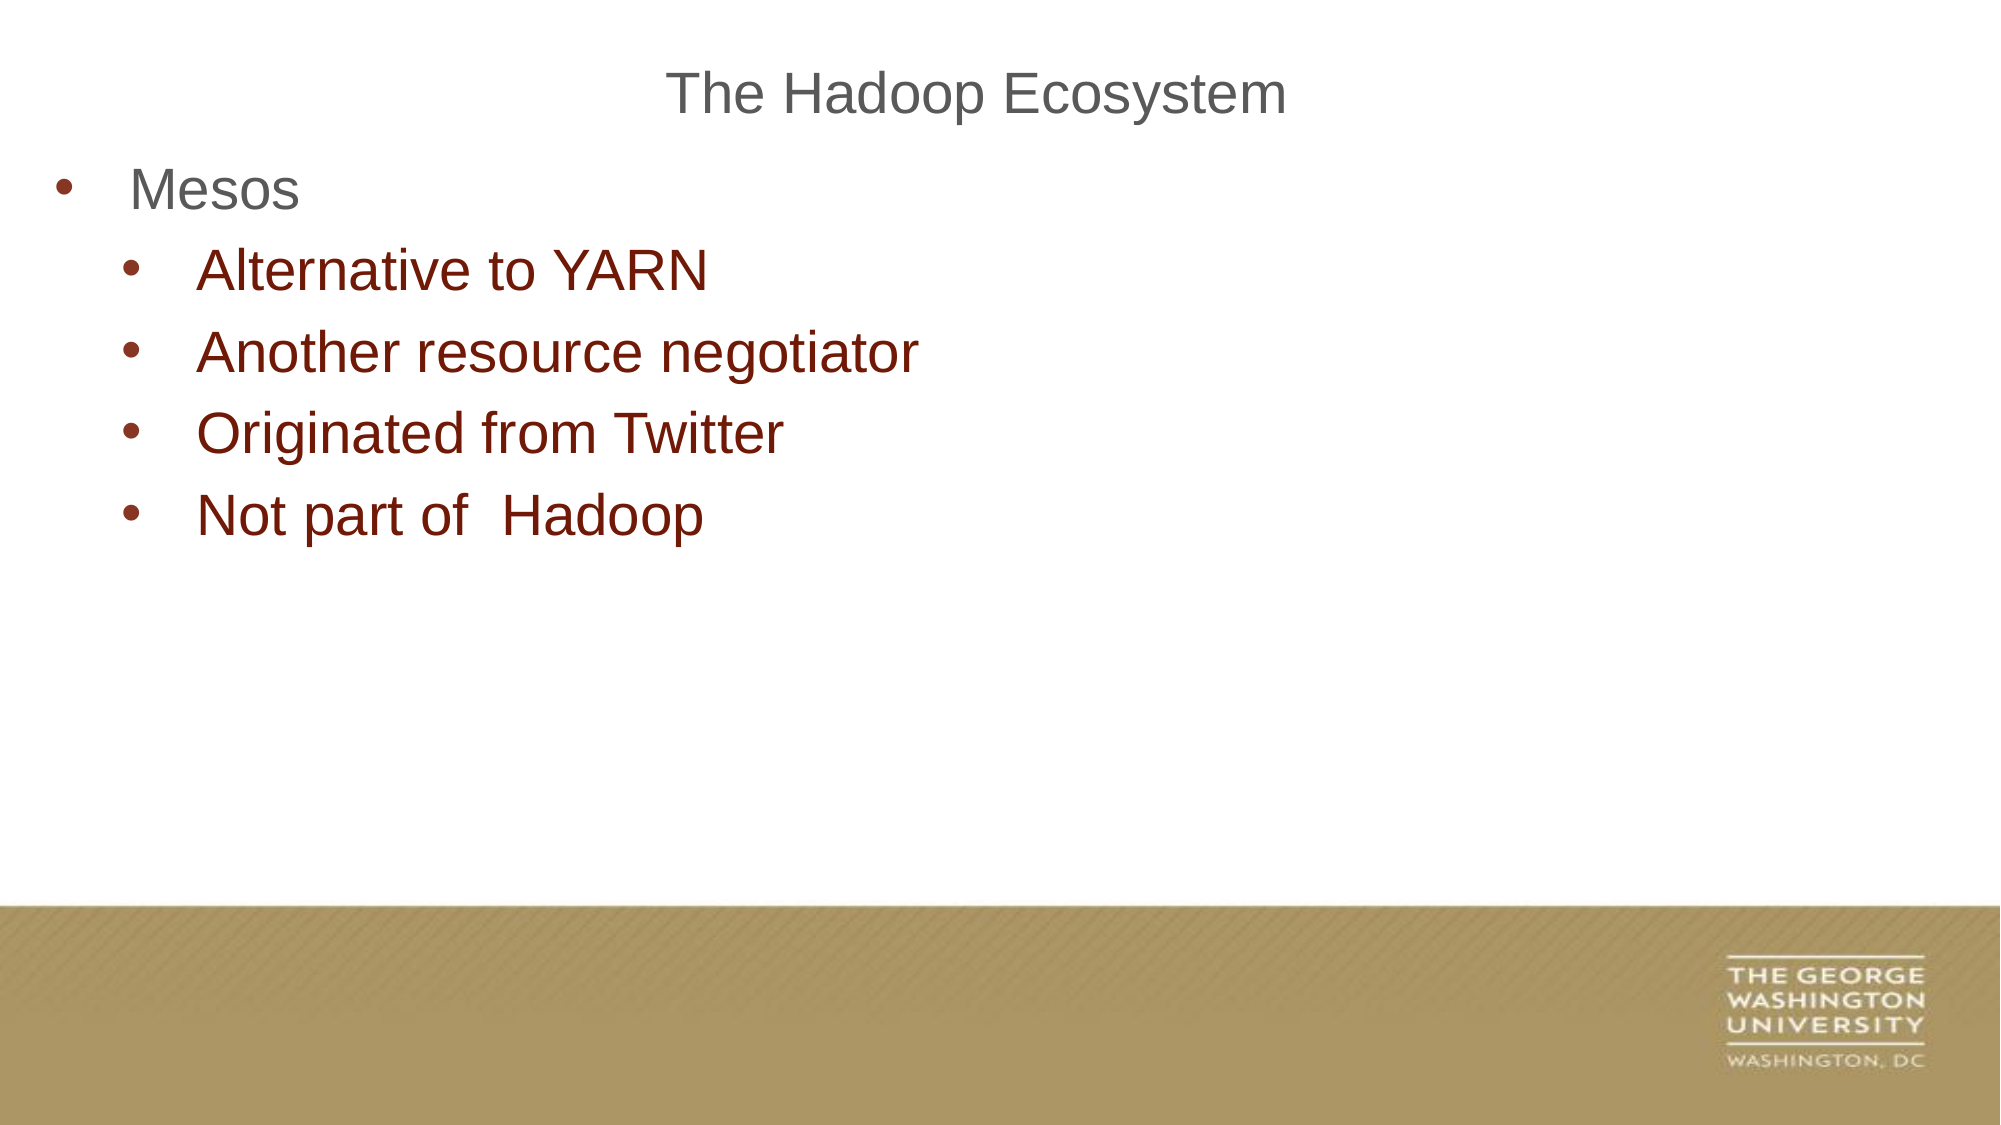

The Hadoop Ecosystem
Mesos
Alternative to YARN
Another resource negotiator
Originated from Twitter
Not part of  Hadoop